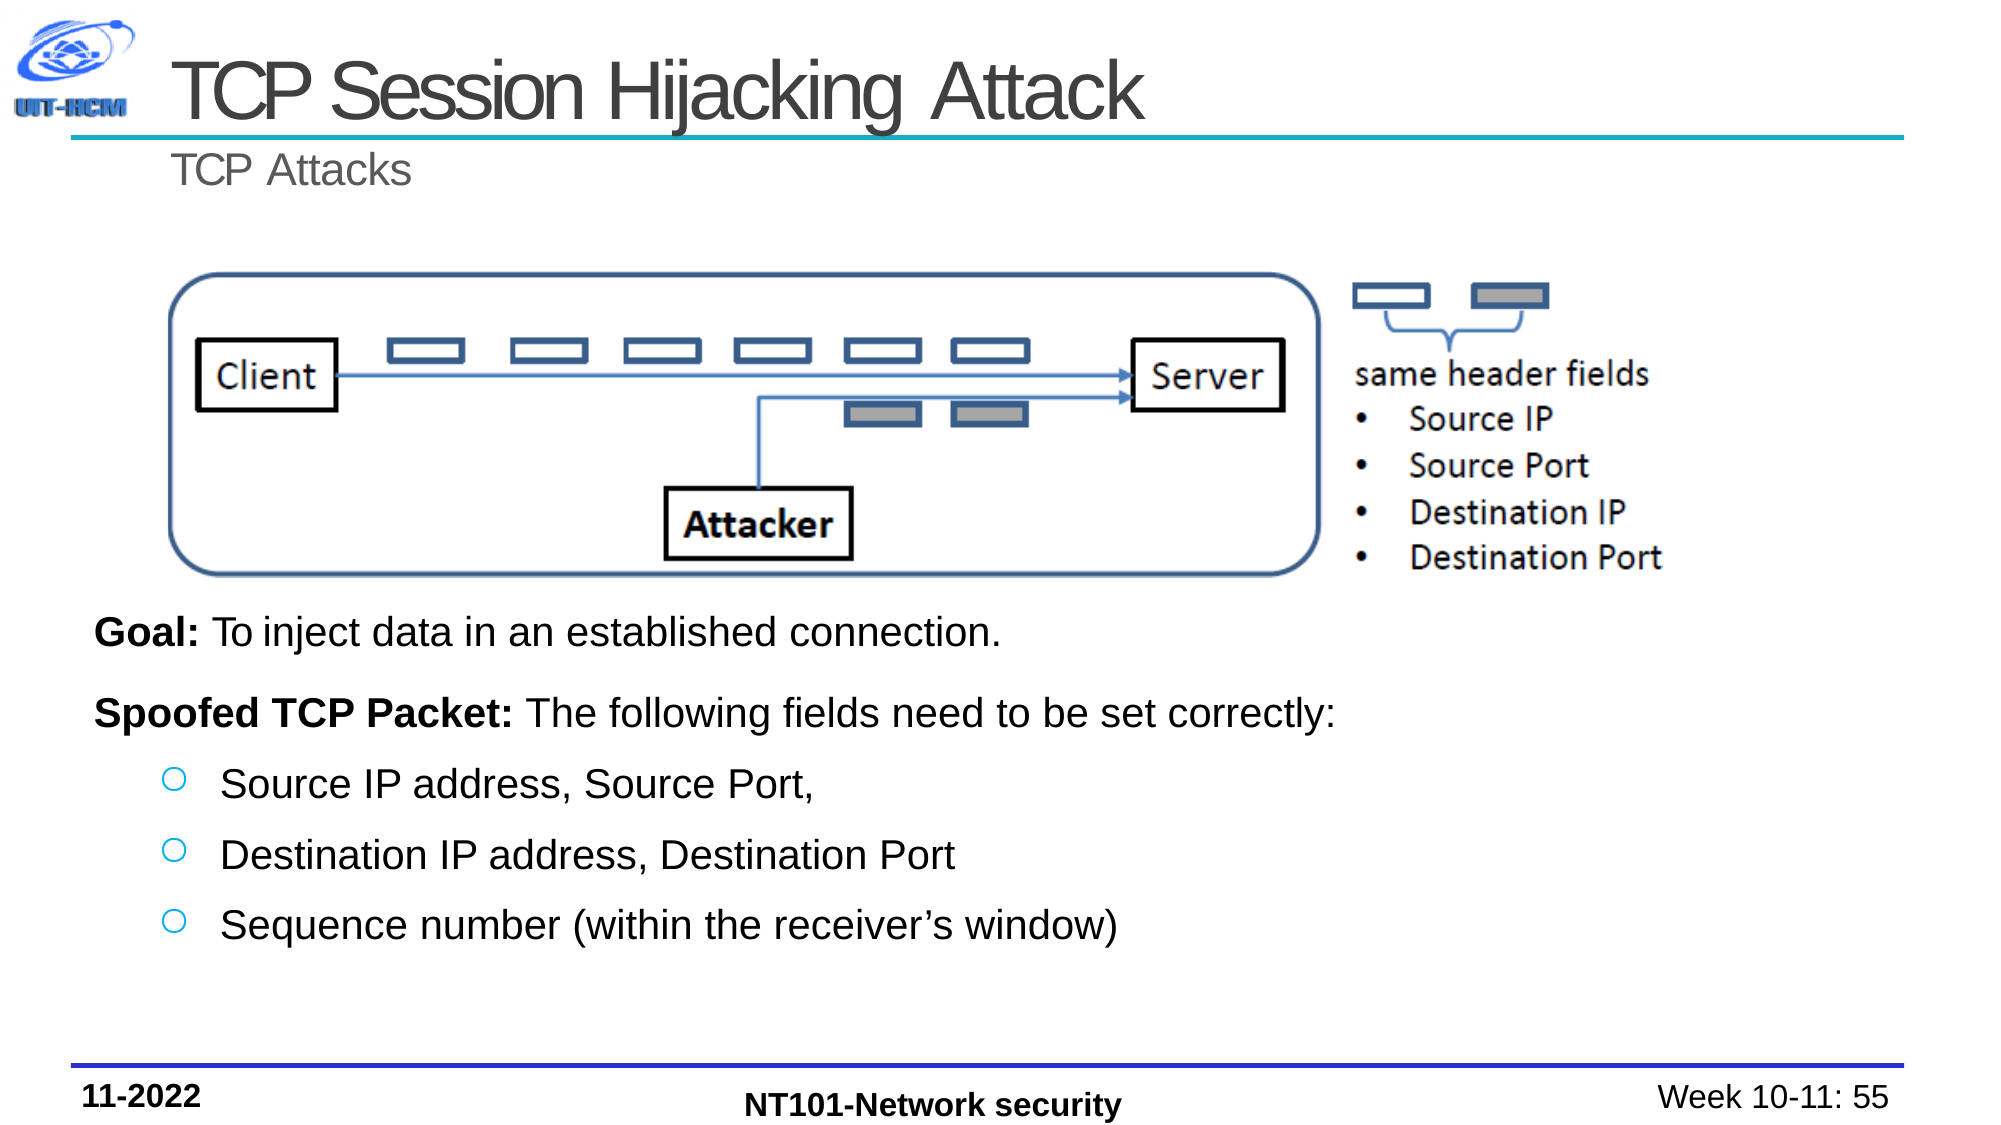

# TCP Session Hijacking Attack
TCP Attacks

Goal: To inject data in an established connection.
Spoofed TCP Packet: The following fields need to be set correctly:
Source IP address, Source Port,
Destination IP address, Destination Port
Sequence number (within the receiver’s window)